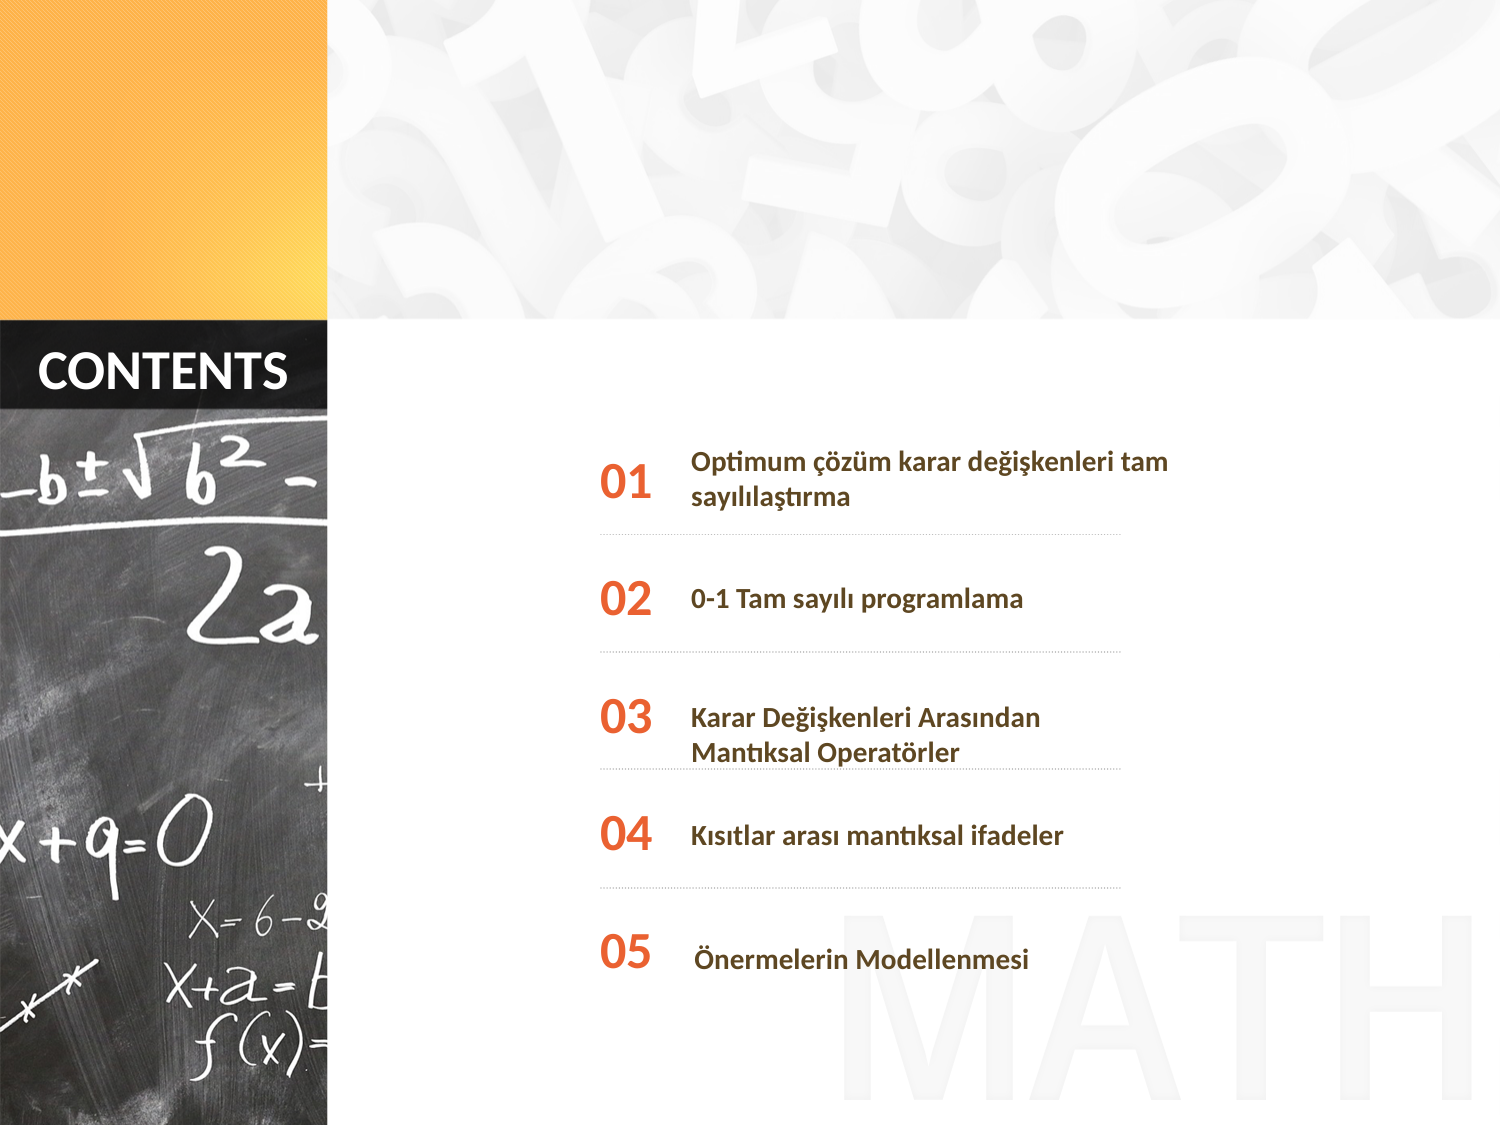

CONTENTS
Optimum çözüm karar değişkenleri tam sayılılaştırma
01
02
0-1 Tam sayılı programlama
03
Karar Değişkenleri Arasından Mantıksal Operatörler
04
Kısıtlar arası mantıksal ifadeler
05
Önermelerin Modellenmesi